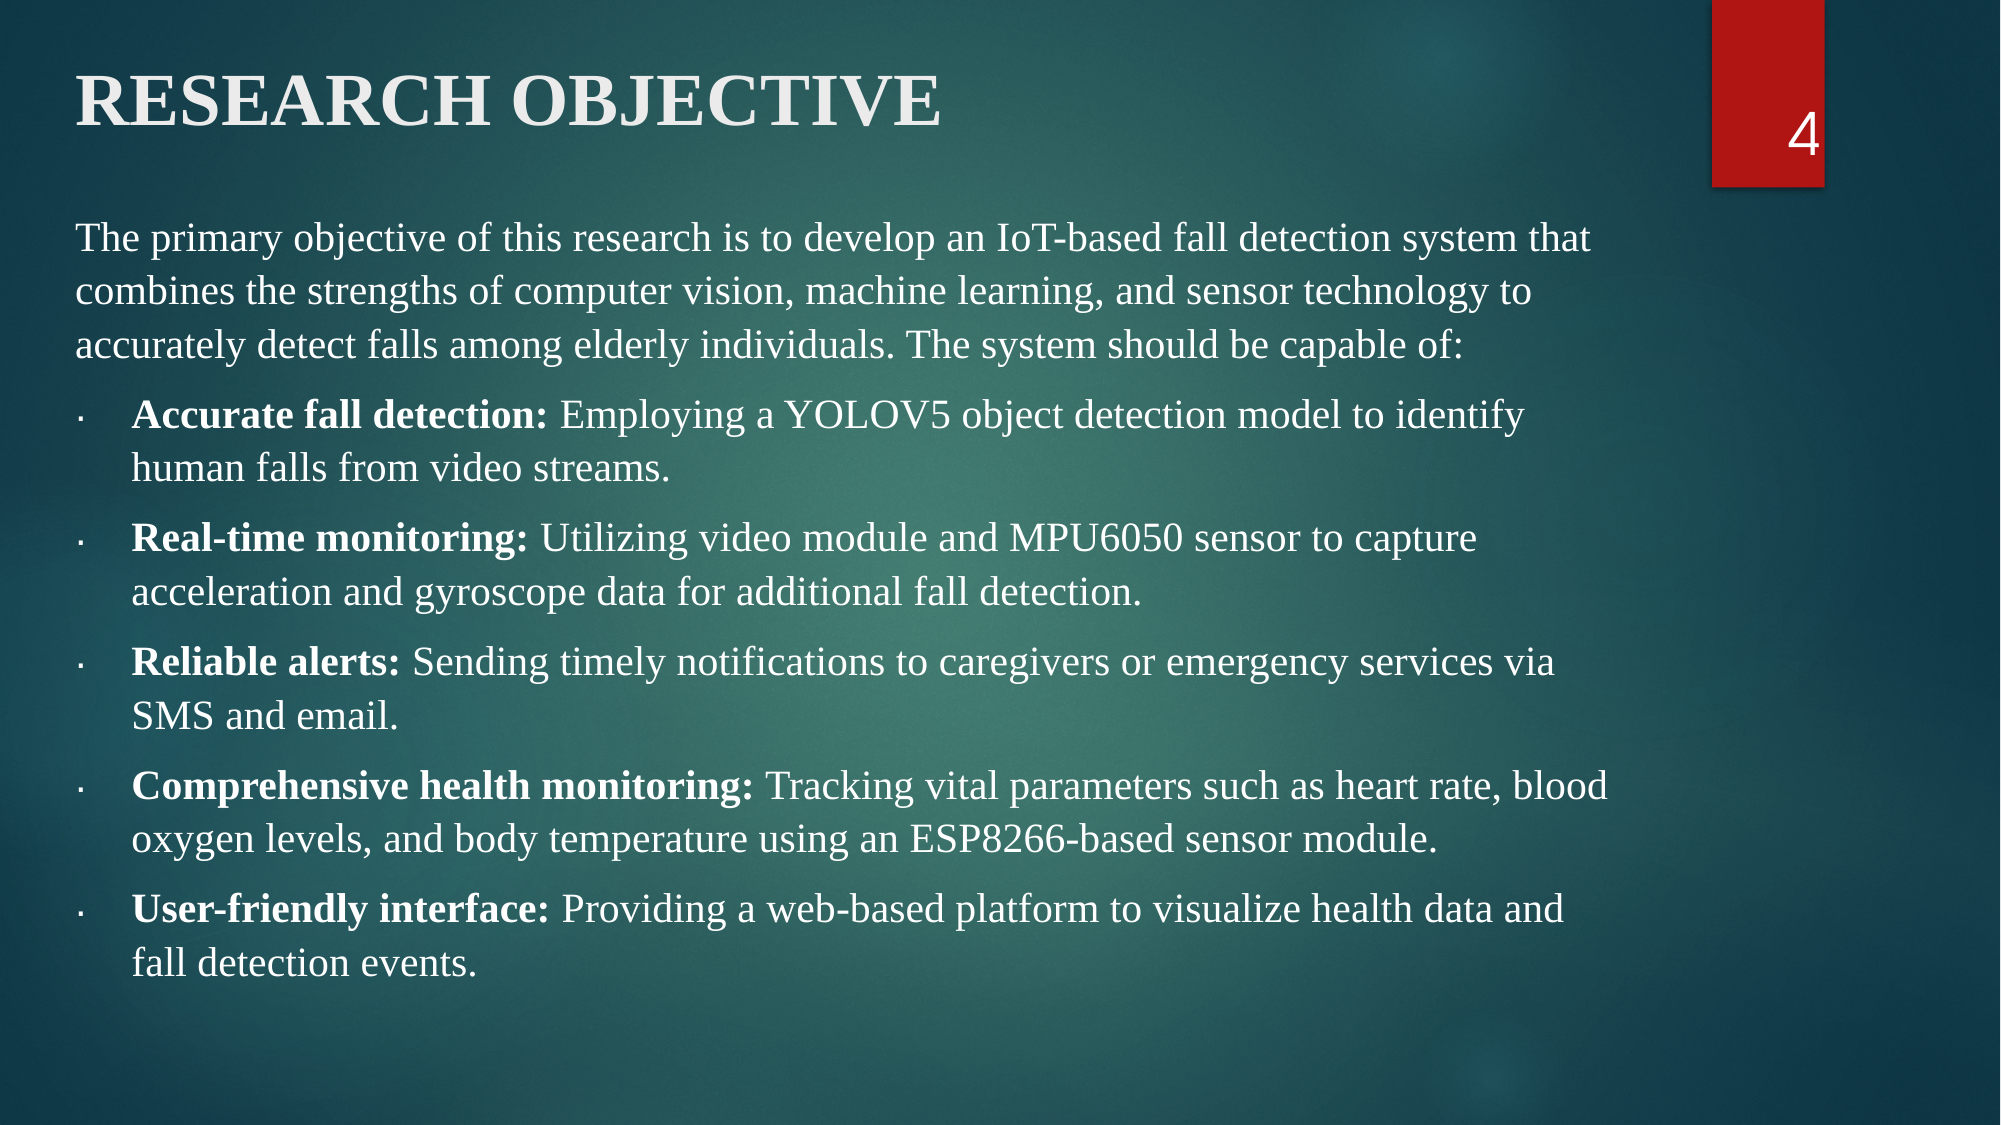

# RESEARCH OBJECTIVE
4
The primary objective of this research is to develop an IoT-based fall detection system that combines the strengths of computer vision, machine learning, and sensor technology to accurately detect falls among elderly individuals. The system should be capable of:
Accurate fall detection: Employing a YOLOV5 object detection model to identify human falls from video streams.
Real-time monitoring: Utilizing video module and MPU6050 sensor to capture acceleration and gyroscope data for additional fall detection.
Reliable alerts: Sending timely notifications to caregivers or emergency services via SMS and email.
Comprehensive health monitoring: Tracking vital parameters such as heart rate, blood oxygen levels, and body temperature using an ESP8266-based sensor module.
User-friendly interface: Providing a web-based platform to visualize health data and fall detection events.